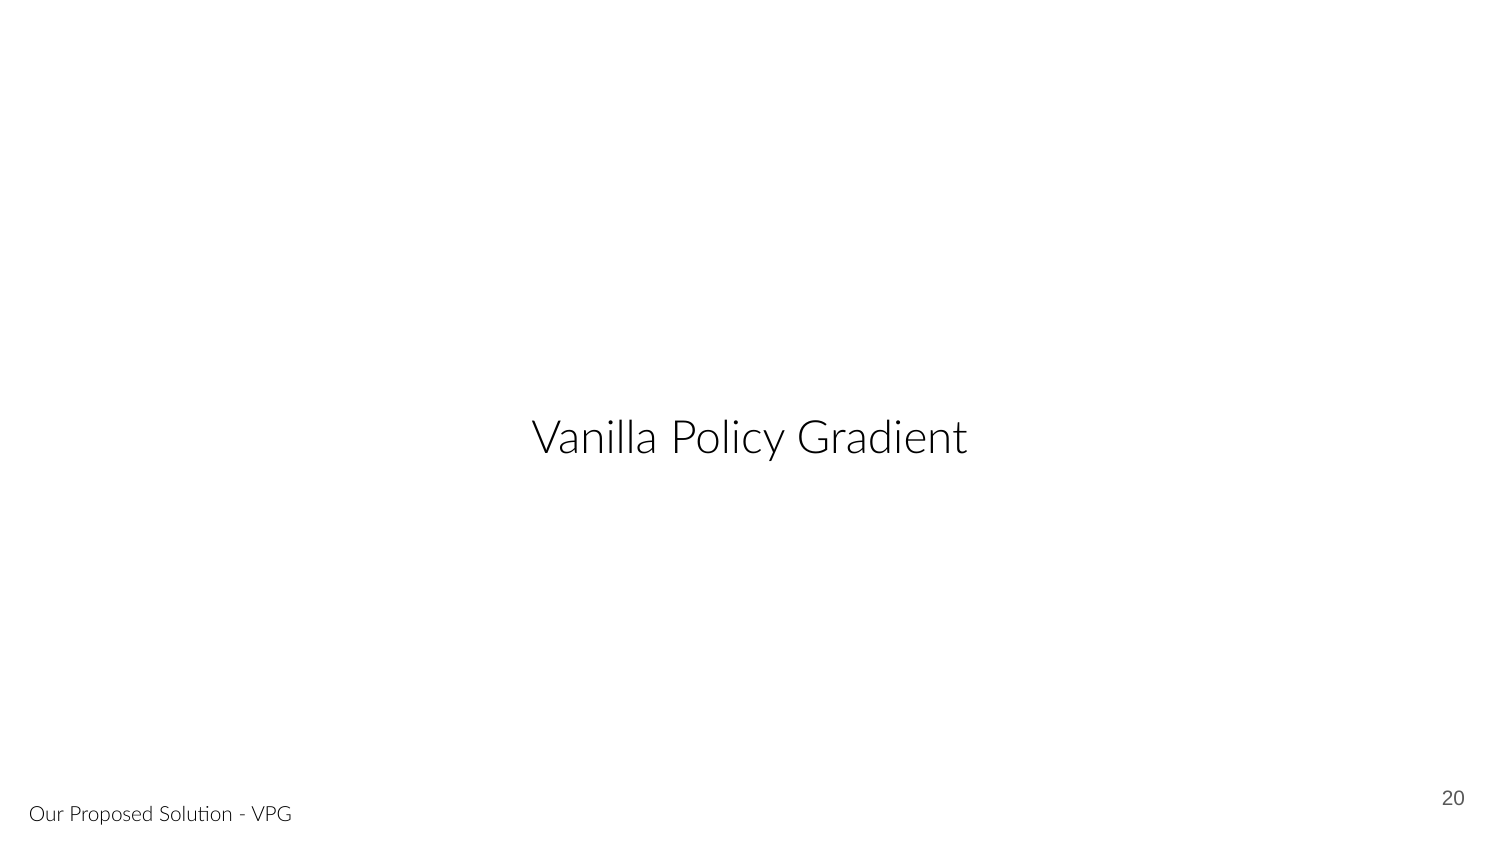

Vanilla Policy Gradient
20
Our Proposed Solution - VPG